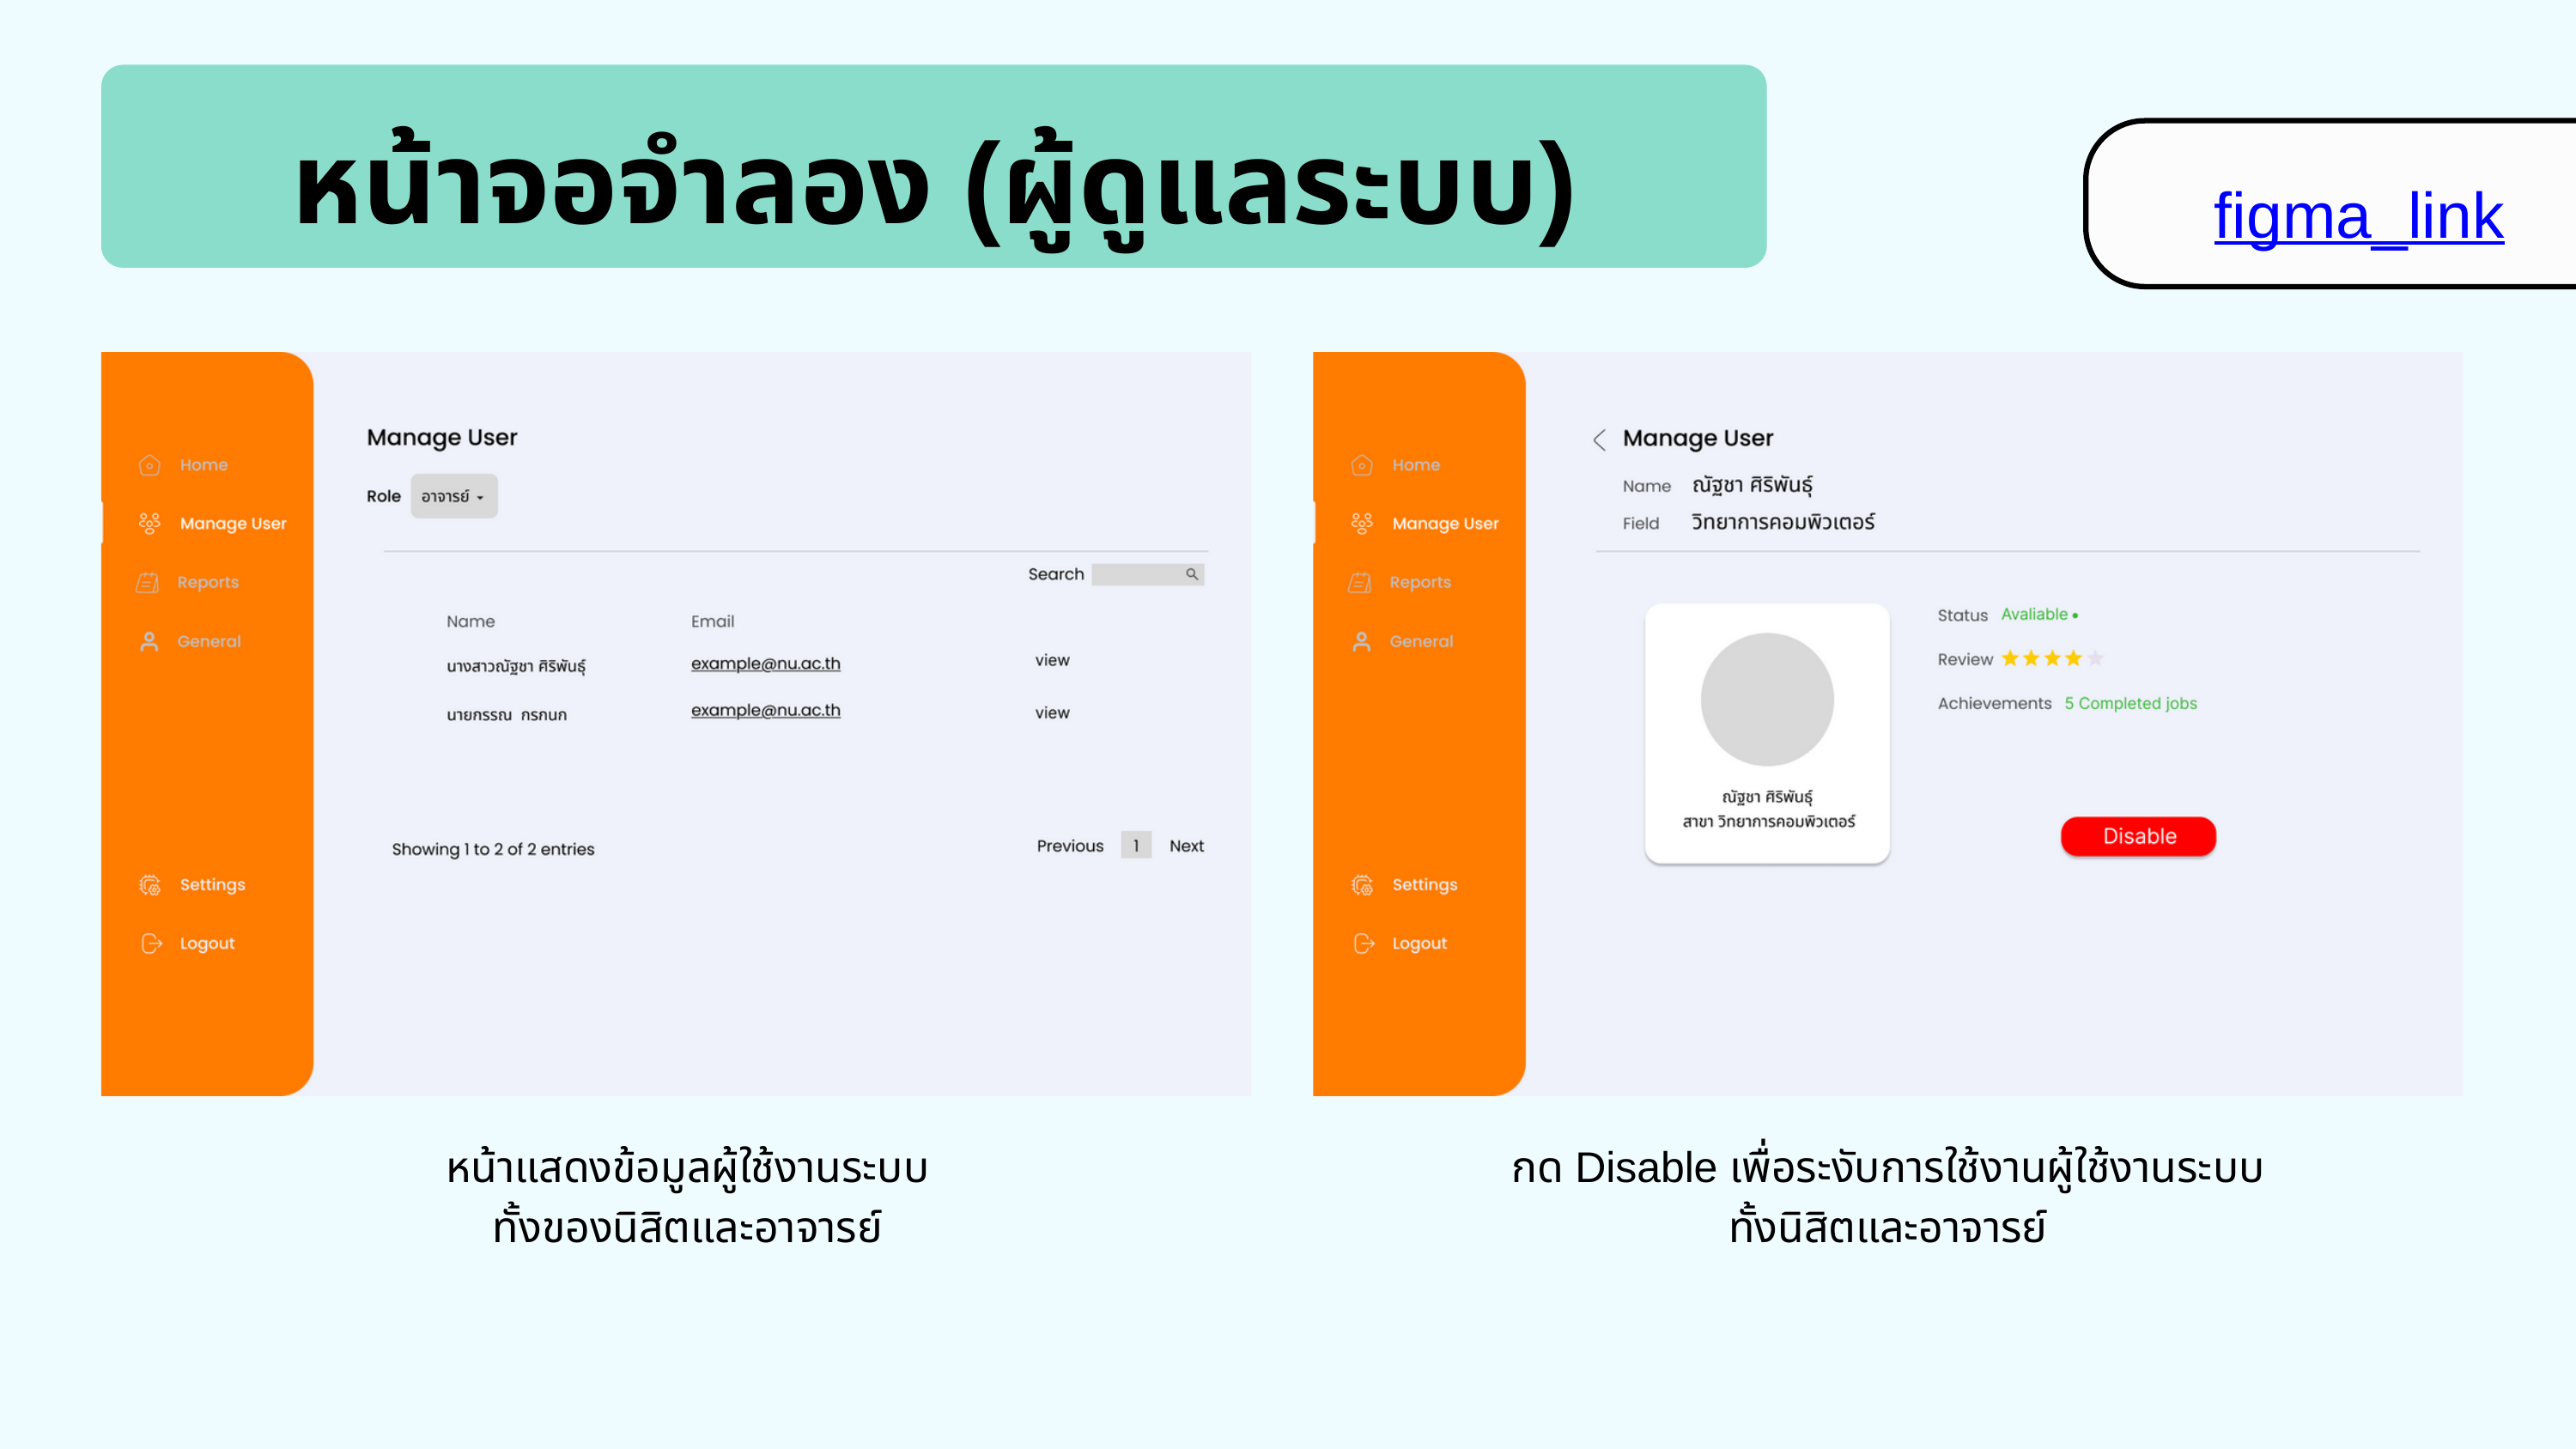

หน้าจอจำลอง (ผู้ดูแลระบบ)

figma_link

หน้าแสดงข้อมูลผู้ใช้งานระบบ
ทั้งของนิสิตและอาจารย์
กด Disable เพื่อระงับการใช้งานผู้ใช้งานระบบ
ทั้งนิสิตและอาจารย์